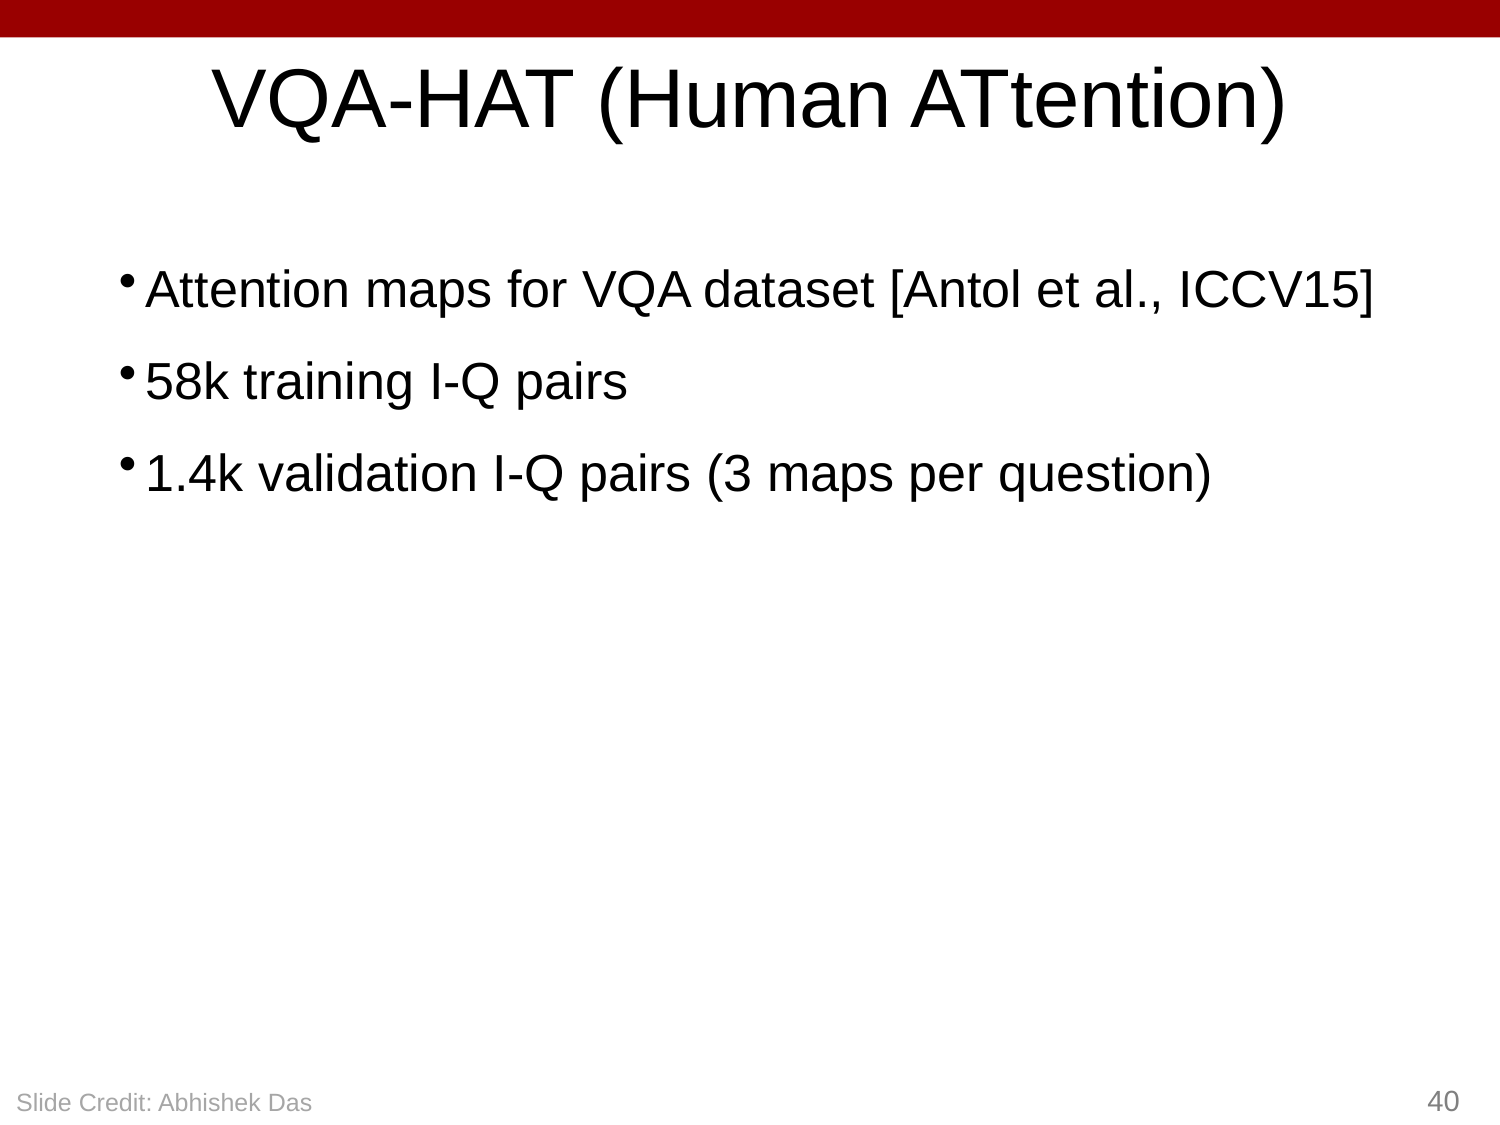

VQA-HAT (Human ATtention)
Attention maps for VQA dataset [Antol et al., ICCV15]
58k training I-Q pairs
1.4k validation I-Q pairs (3 maps per question)
40
Slide Credit: Abhishek Das